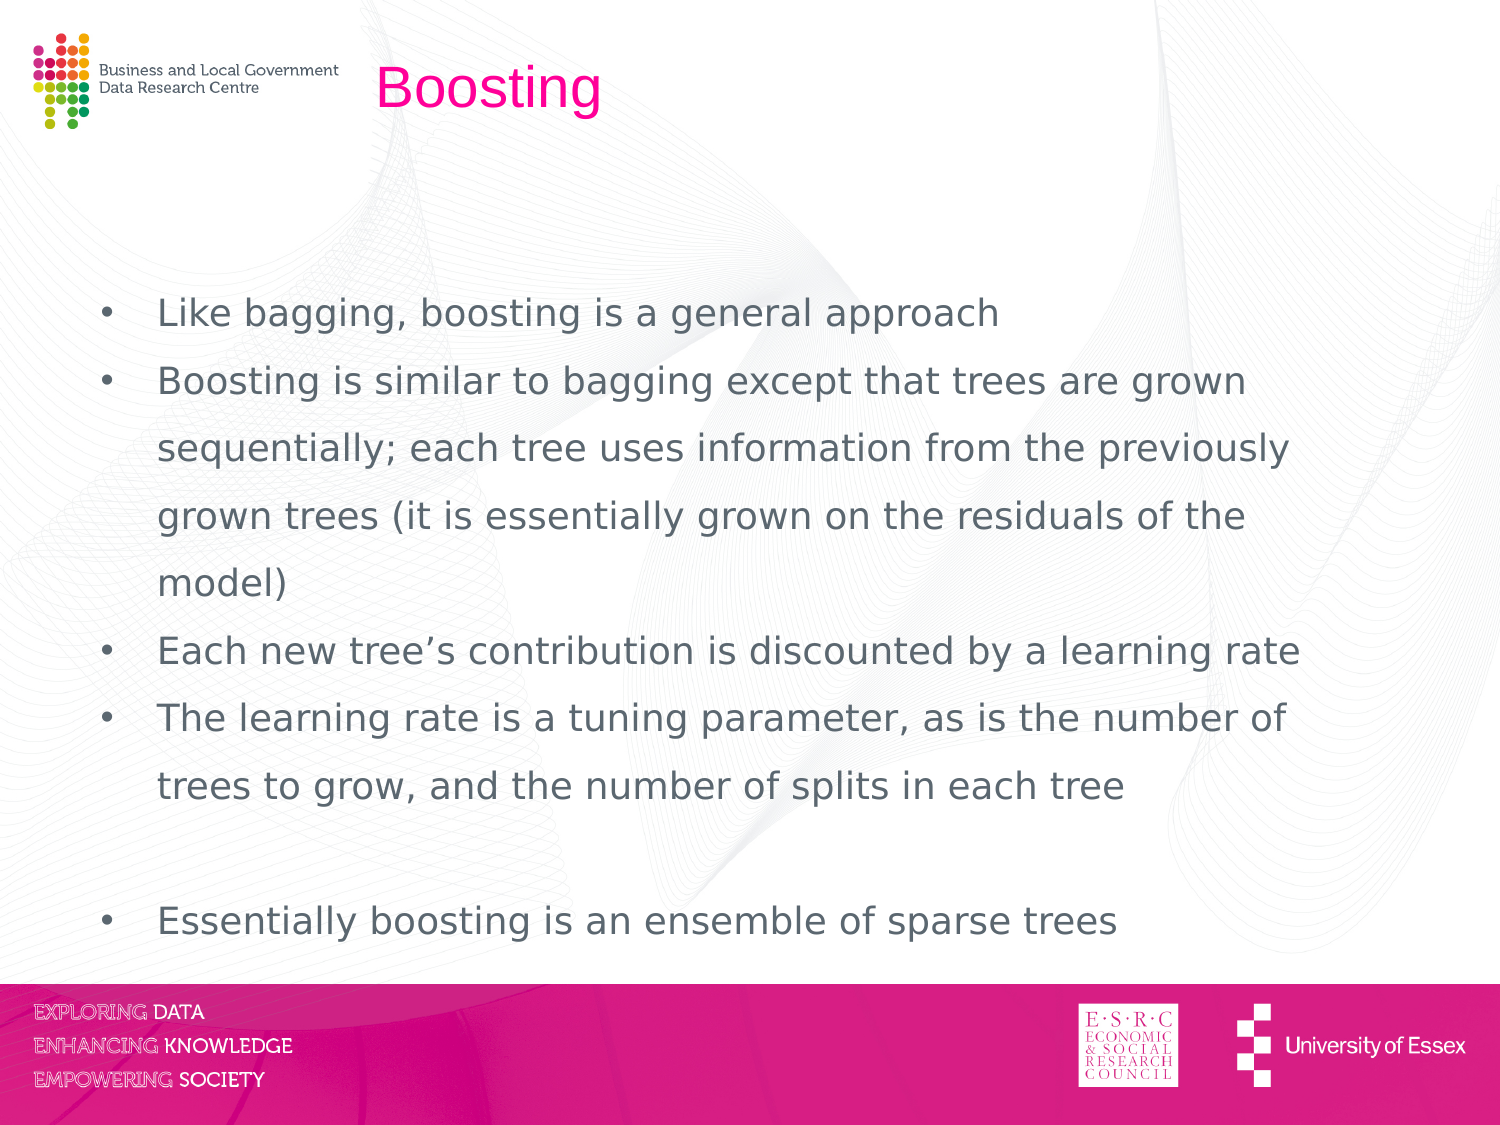

Boosting

Like bagging, boosting is a general approach
Boosting is similar to bagging except that trees are grown sequentially; each tree uses information from the previously grown trees (it is essentially grown on the residuals of the model)
Each new tree’s contribution is discounted by a learning rate
The learning rate is a tuning parameter, as is the number of trees to grow, and the number of splits in each tree

Essentially boosting is an ensemble of sparse trees